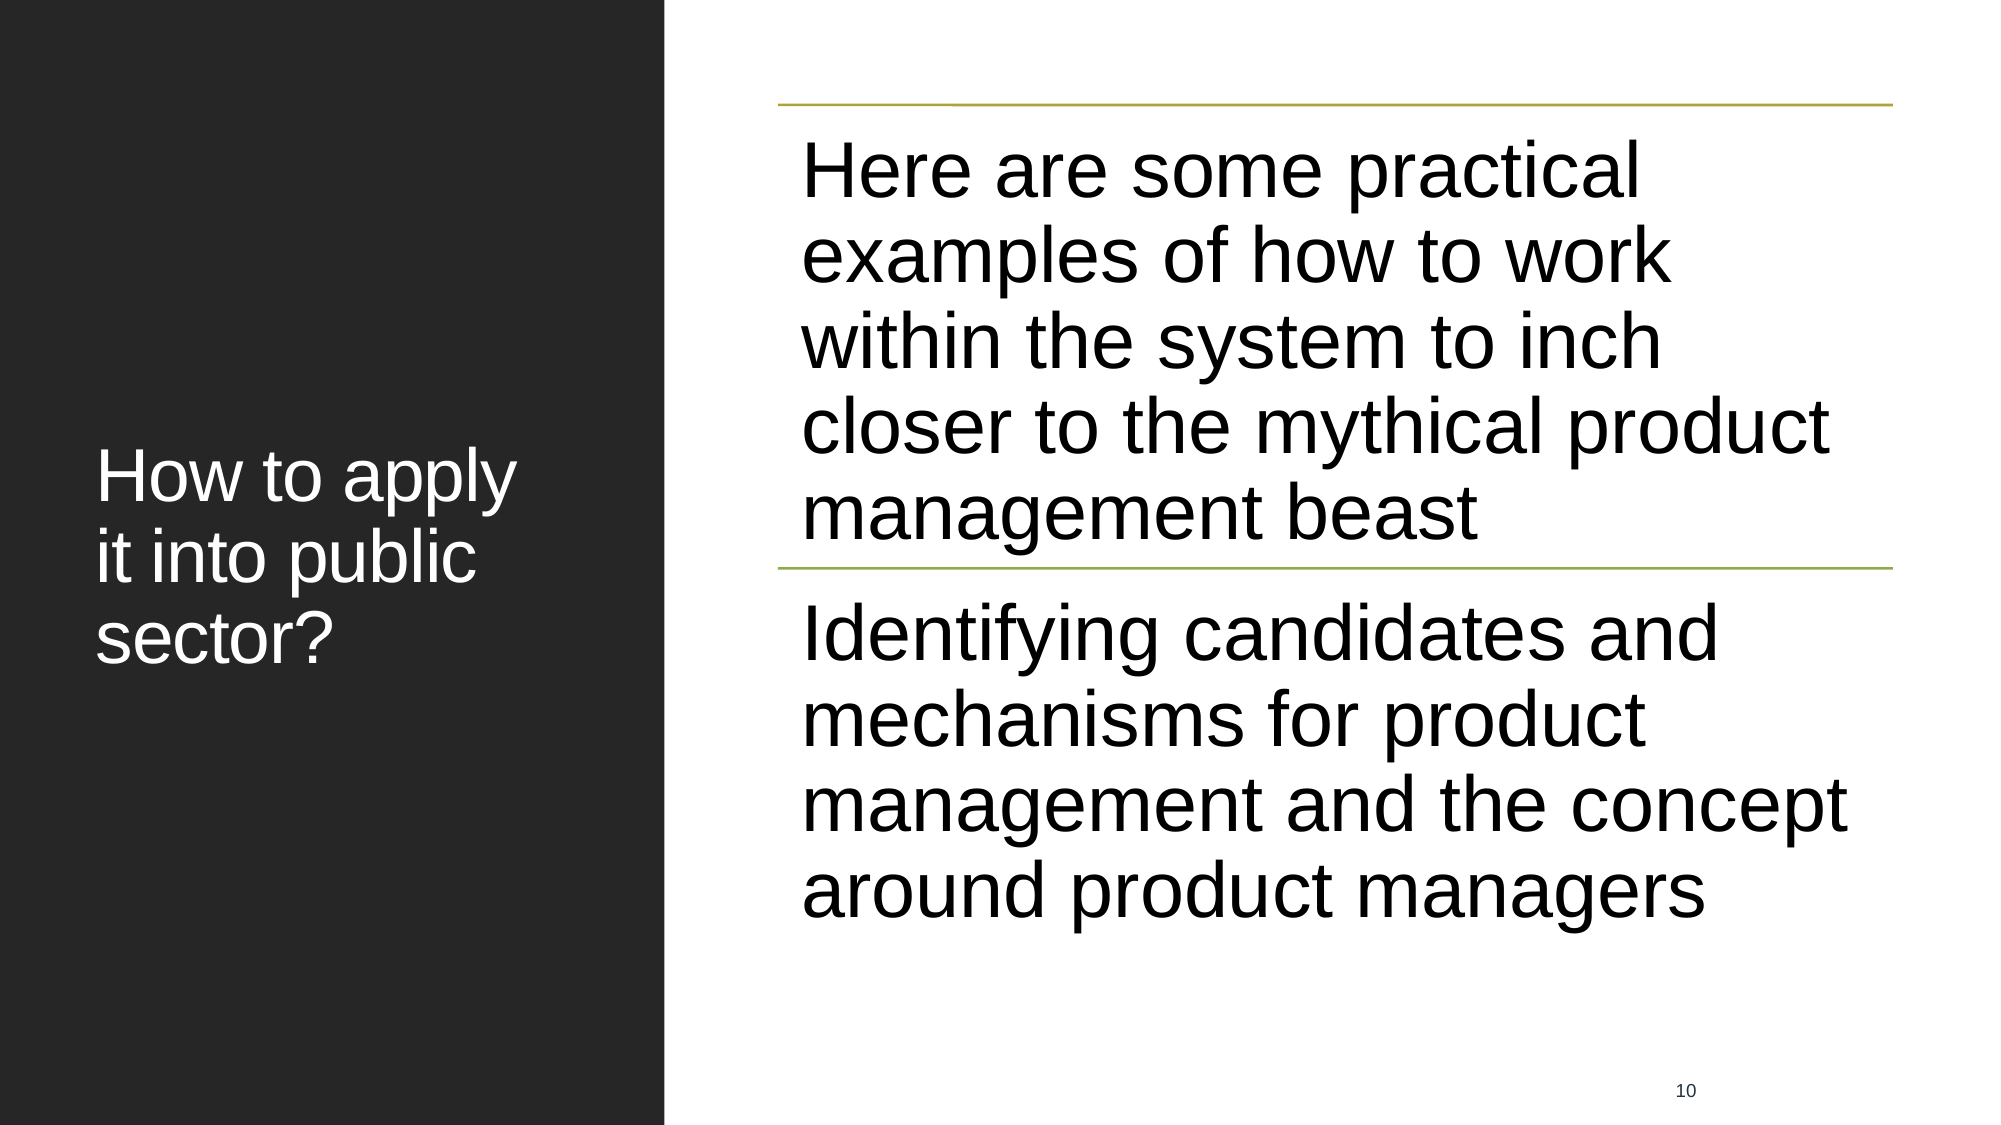

# How to apply it into public sector?
Here are some practical examples of how to work within the system to inch closer to the mythical product management beast
Identifying candidates and mechanisms for product management and the concept around product managers
10